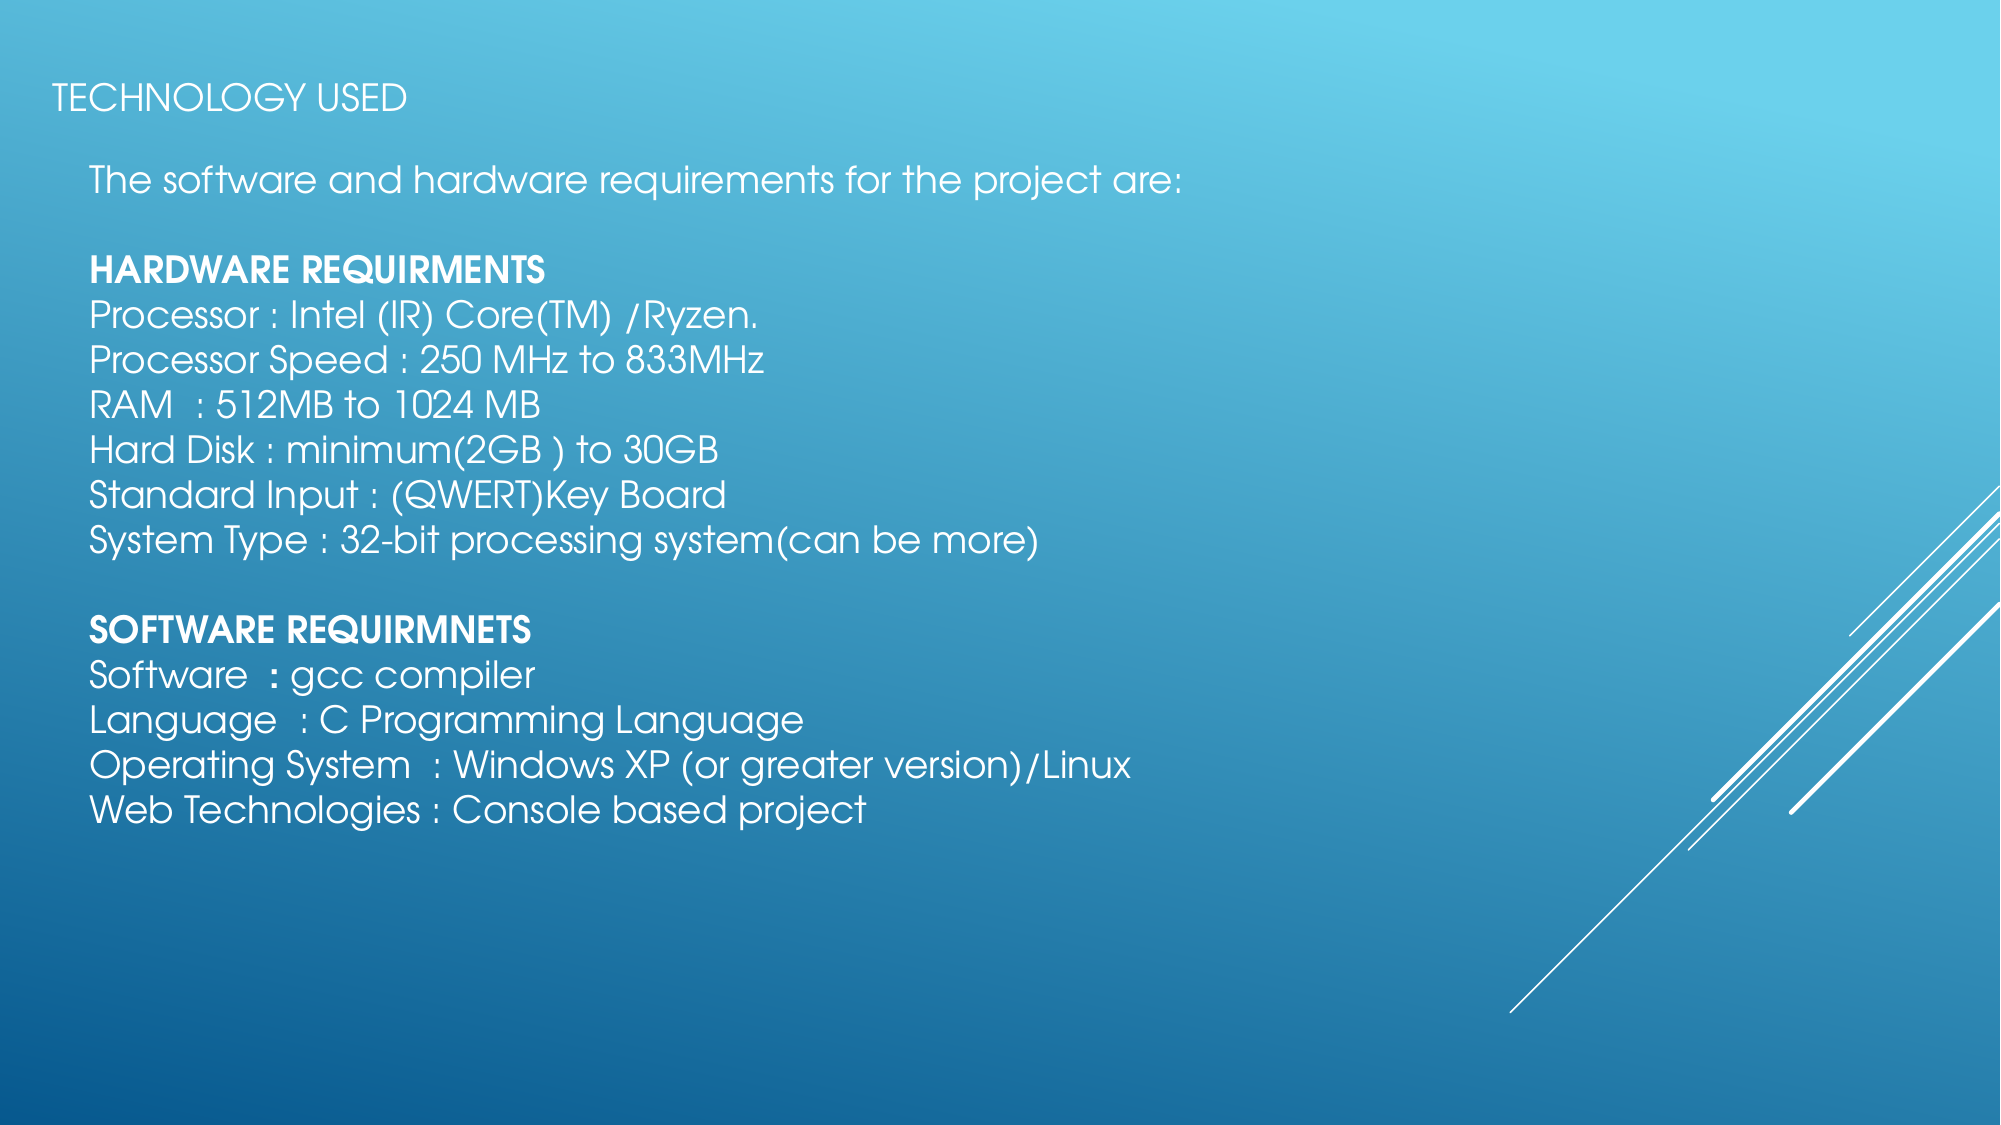

TECHNOLOGY USED
The software and hardware requirements for the project are:

HARDWARE REQUIRMENTS
Processor : Intel (IR) Core(TM) /Ryzen.
Processor Speed : 250 MHz to 833MHz
RAM  : 512MB to 1024 MB
Hard Disk : minimum(2GB ) to 30GB
Standard Input : (QWERT)Key Board
System Type : 32-bit processing system(can be more)

SOFTWARE REQUIRMNETS
Software  : gcc compiler
Language  : C Programming Language
Operating System  : Windows XP (or greater version)/Linux
Web Technologies : Console based project